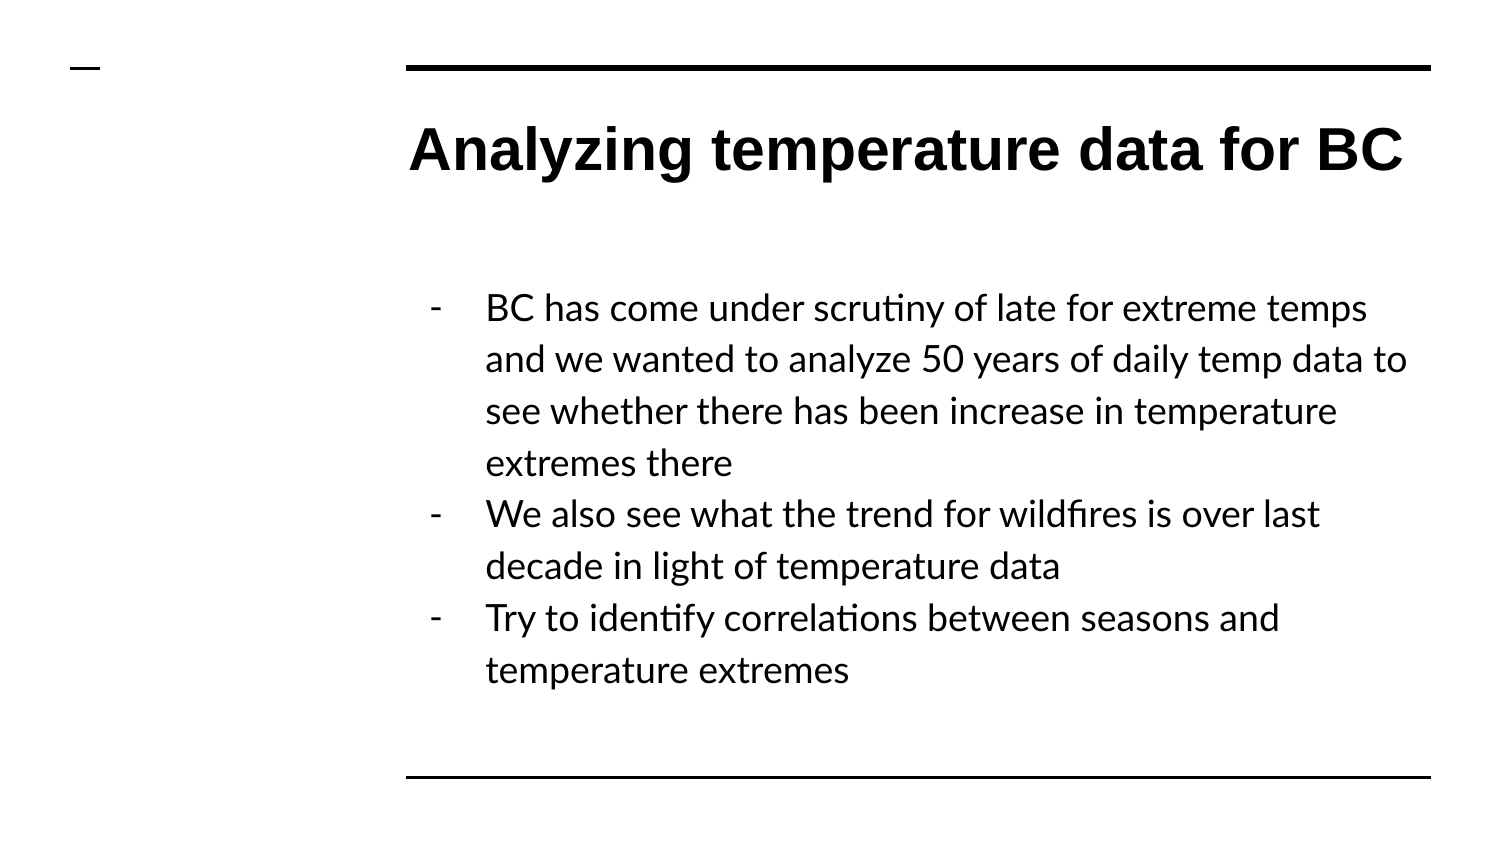

# Analyzing temperature data for BC
BC has come under scrutiny of late for extreme temps and we wanted to analyze 50 years of daily temp data to see whether there has been increase in temperature extremes there
We also see what the trend for wildfires is over last decade in light of temperature data
Try to identify correlations between seasons and temperature extremes